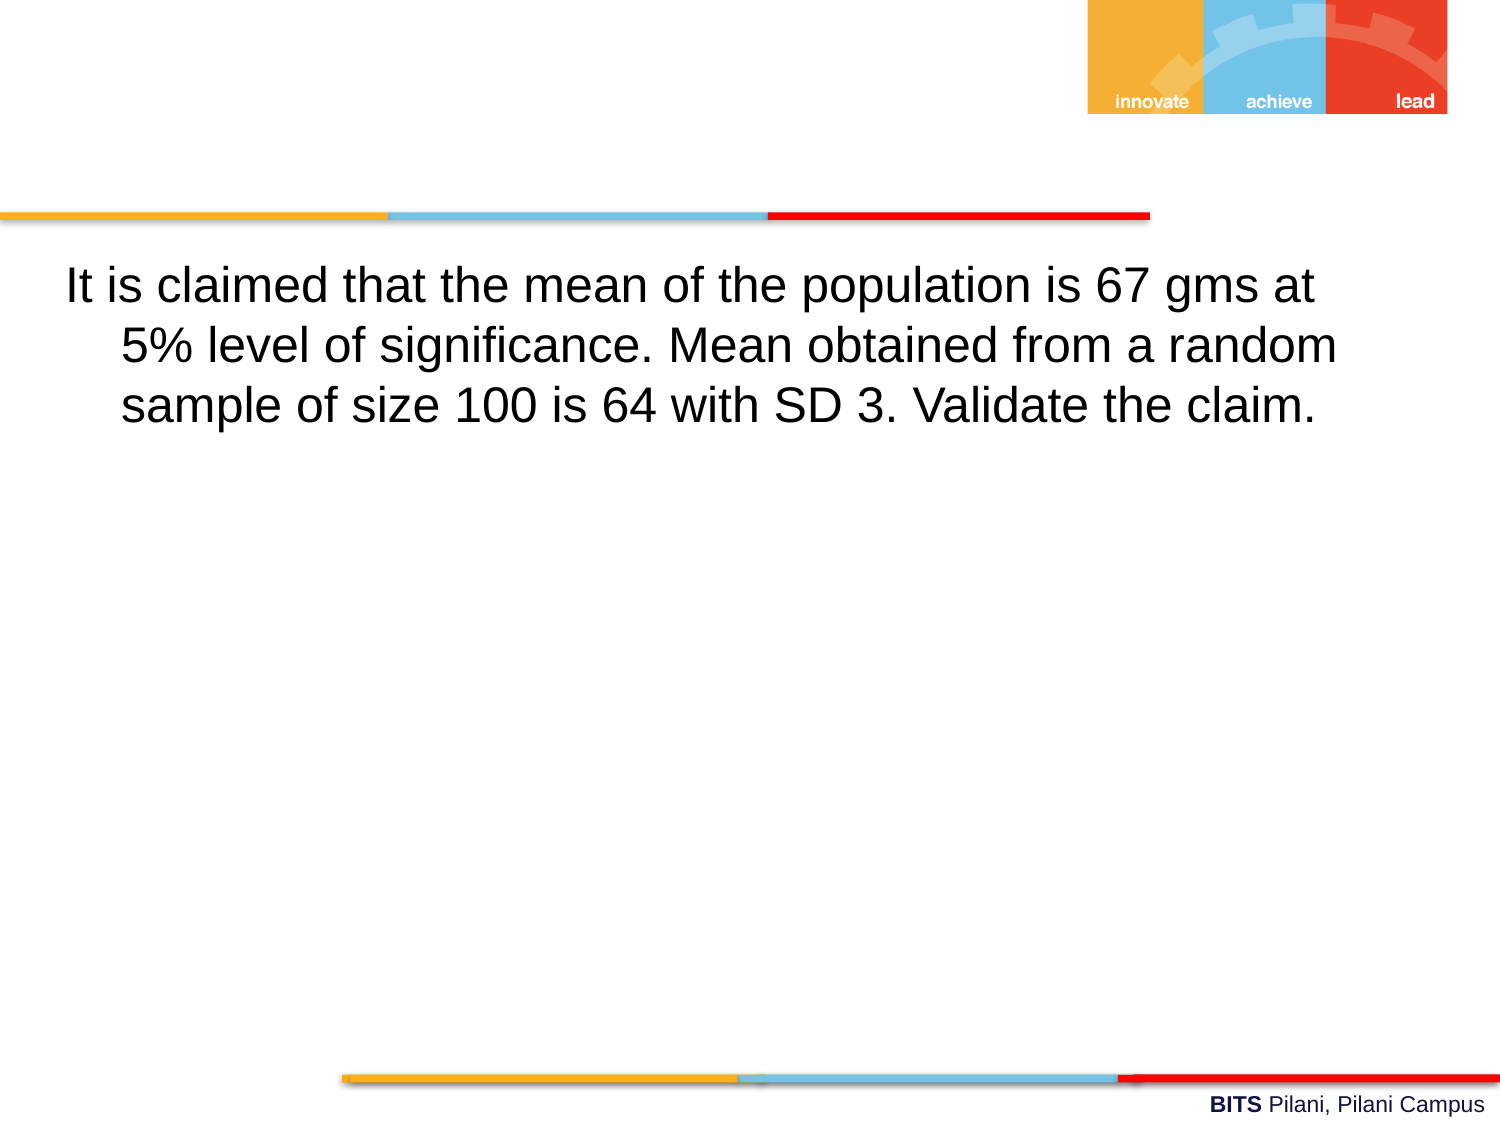

It is claimed that the mean of the population is 67 gms at 5% level of significance. Mean obtained from a random sample of size 100 is 64 with SD 3. Validate the claim.